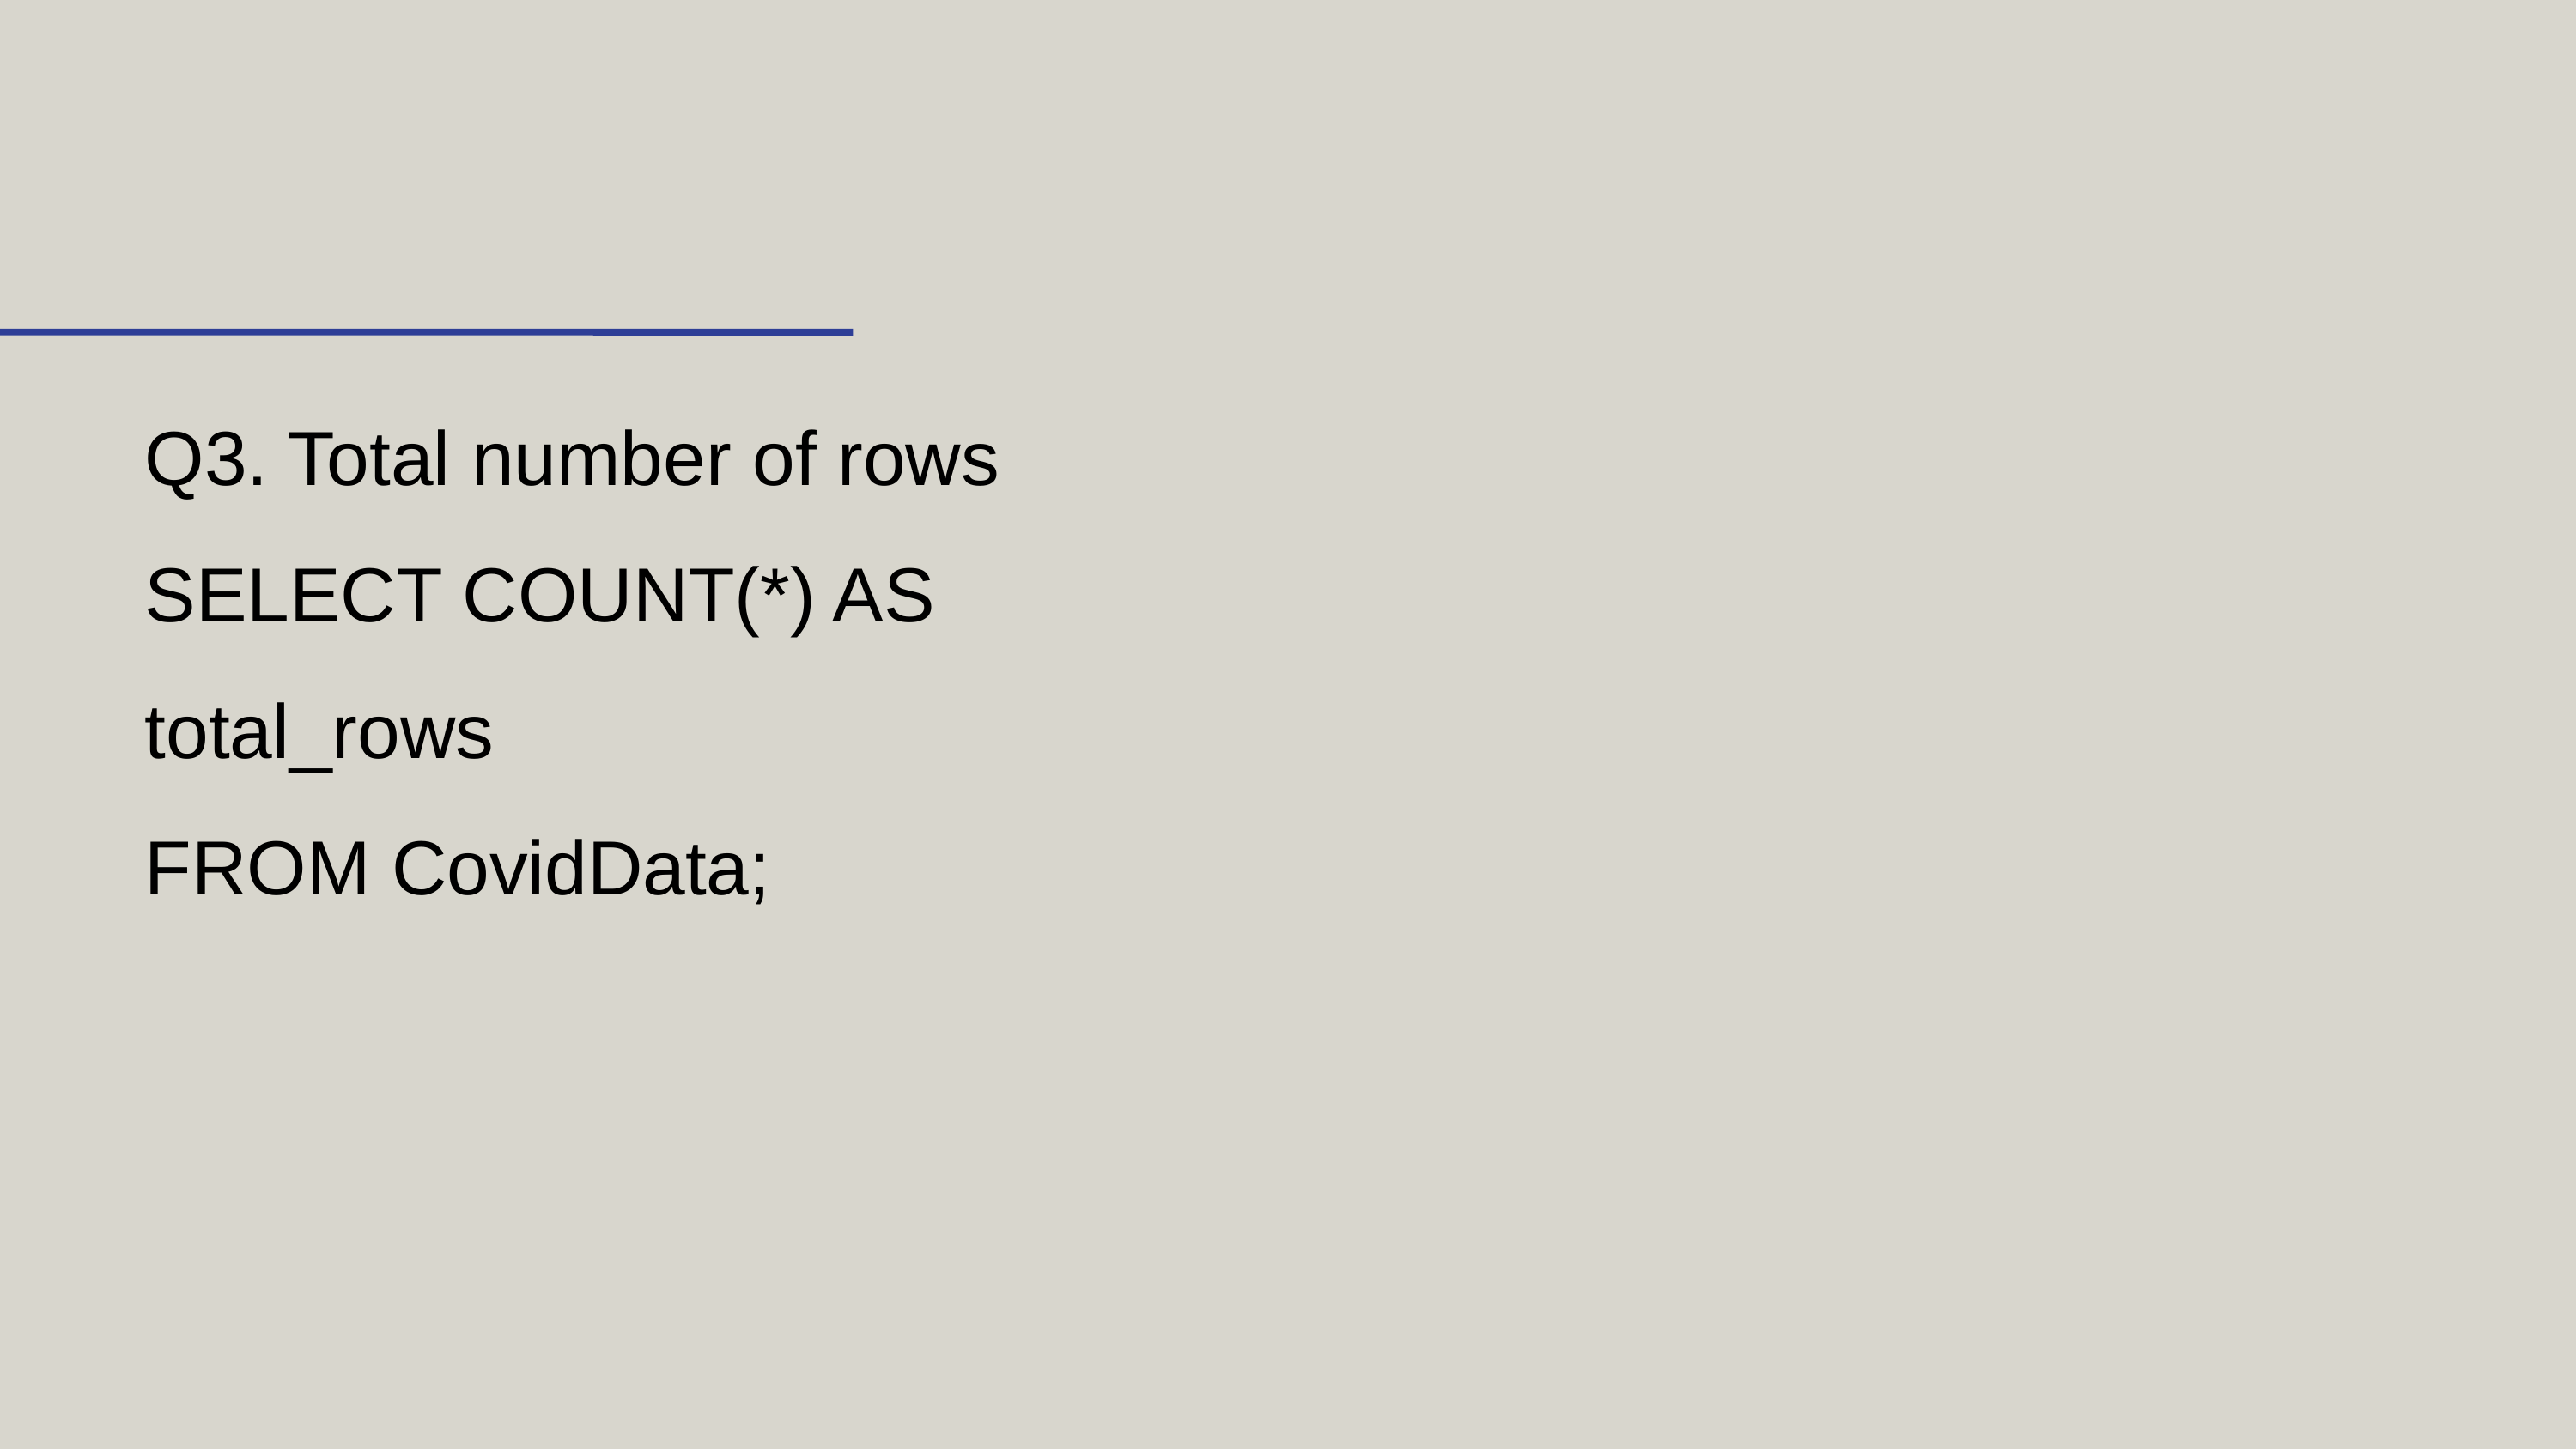

Q3. Total number of rows
SELECT COUNT(*) AS total_rows
FROM CovidData;